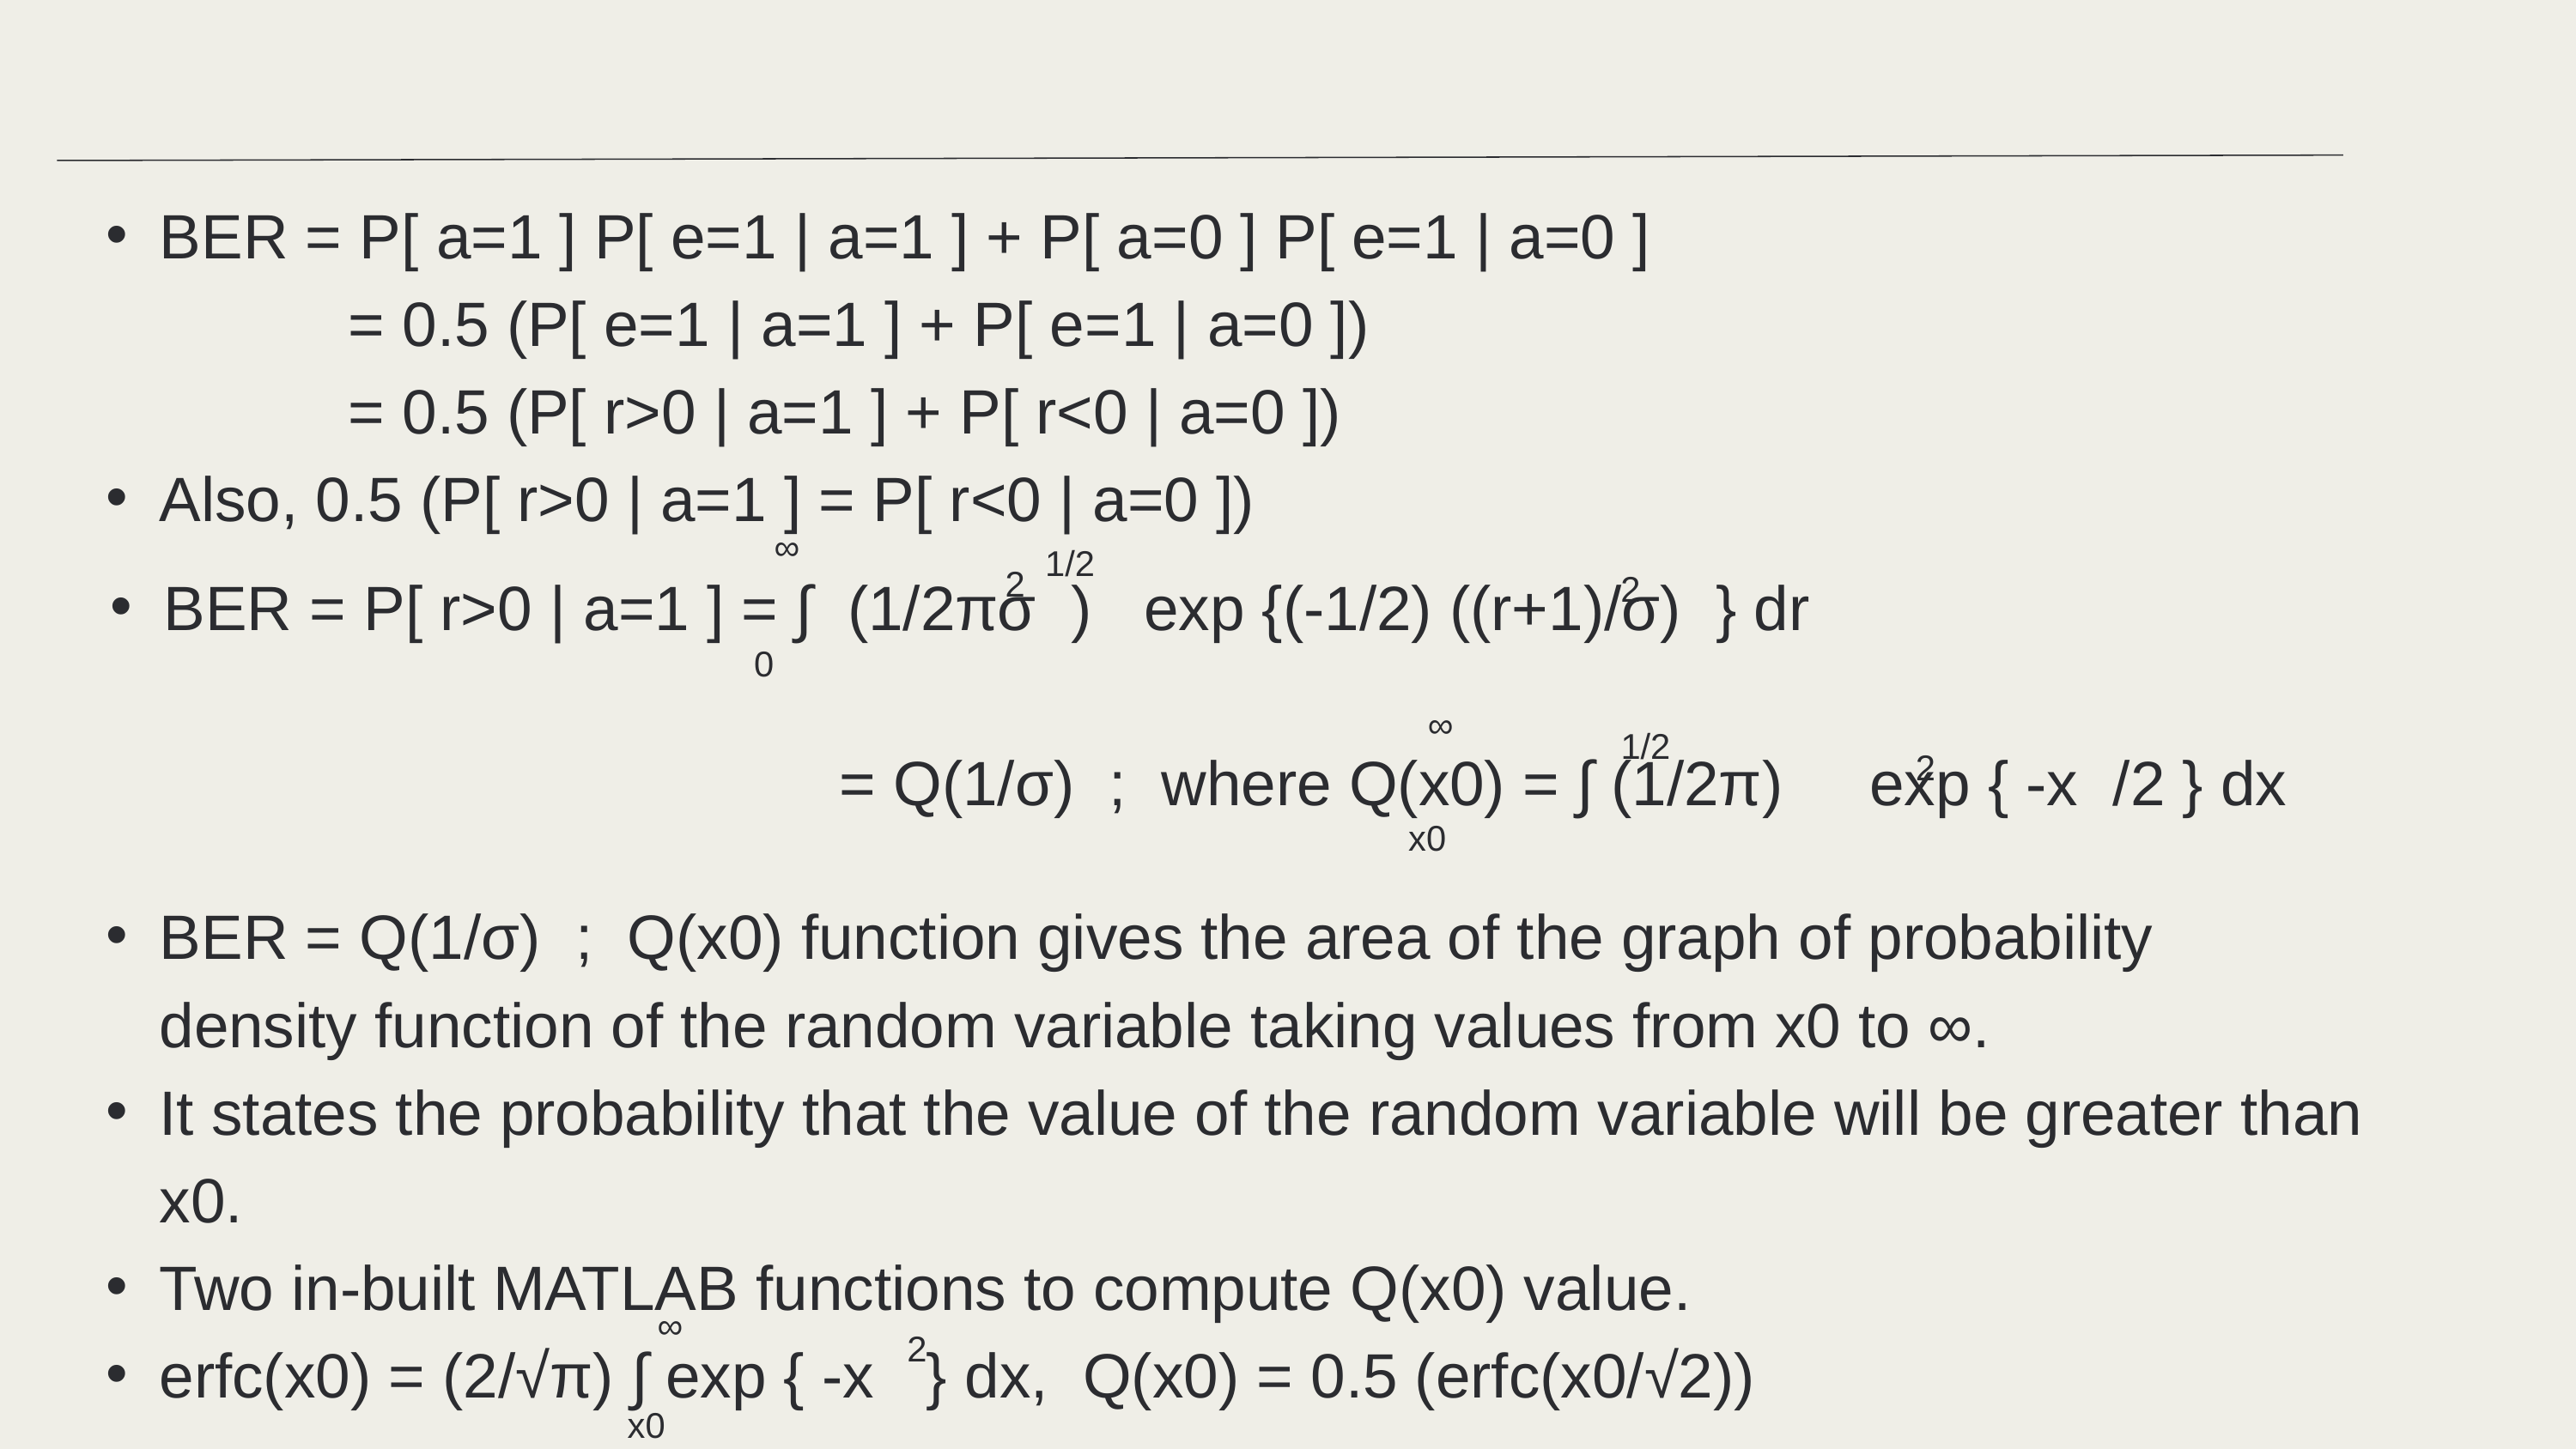

BER = P[ a=1 ] P[ e=1 | a=1 ] + P[ a=0 ] P[ e=1 | a=0 ]
                 = 0.5 (P[ e=1 | a=1 ] + P[ e=1 | a=0 ])
                 = 0.5 (P[ r>0 | a=1 ] + P[ r<0 | a=0 ])
Also, 0.5 (P[ r>0 | a=1 ] = P[ r<0 | a=0 ])

BER = Q(1/σ)  ;  Q(x0) function gives the area of the graph of probability density function of the random variable taking values from x0 to ∞.
It states the probability that the value of the random variable will be greater than x0.
Two in-built MATLAB functions to compute Q(x0) value.
erfc(x0) = (2/√π) ∫ exp { -x   } dx,  Q(x0) = 0.5 (erfc(x0/√2))
∞
  1/2
 2
BER = P[ r>0 | a=1 ] = ∫  (1/2πσ  )   exp {(-1/2) ((r+1)/σ)  } dr

                                             = Q(1/σ)  ;  where Q(x0) = ∫ (1/2π)     exp { -x  /2 } dx
  2
 0
  ∞
  1/2
 2
x0
∞
 2
x0